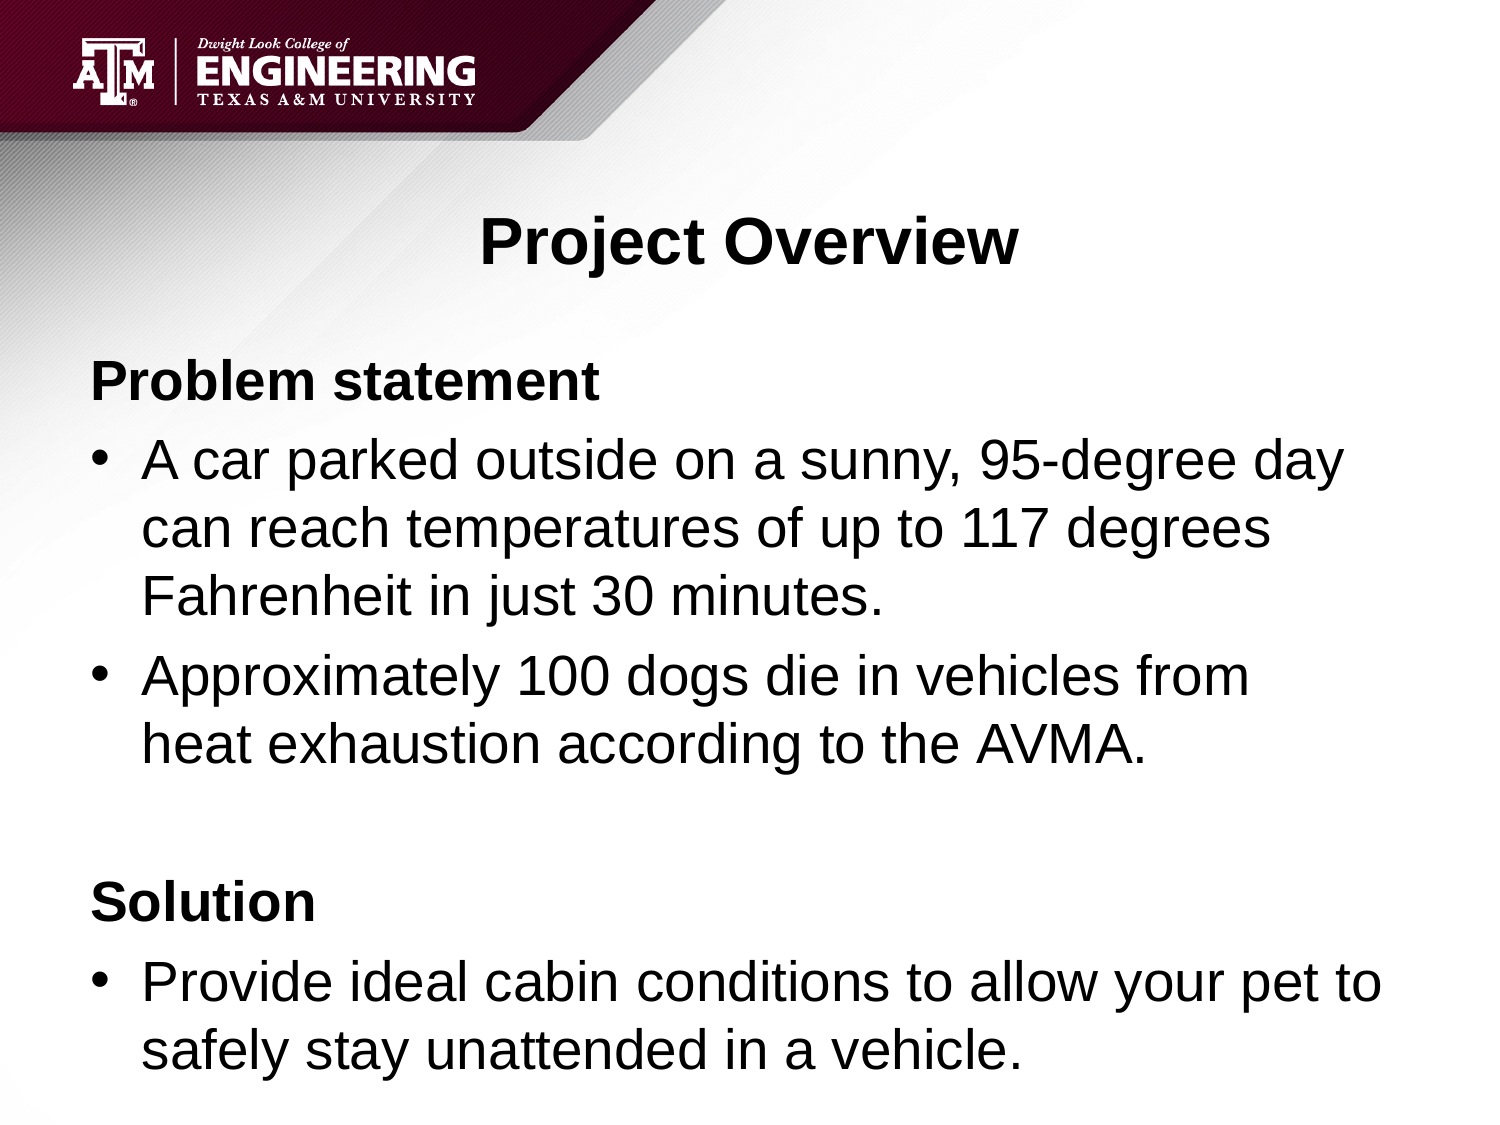

# Project Overview
Problem statement
A car parked outside on a sunny, 95-degree day can reach temperatures of up to 117 degrees Fahrenheit in just 30 minutes.
Approximately 100 dogs die in vehicles from heat exhaustion according to the AVMA.

Solution
Provide ideal cabin conditions to allow your pet to safely stay unattended in a vehicle.